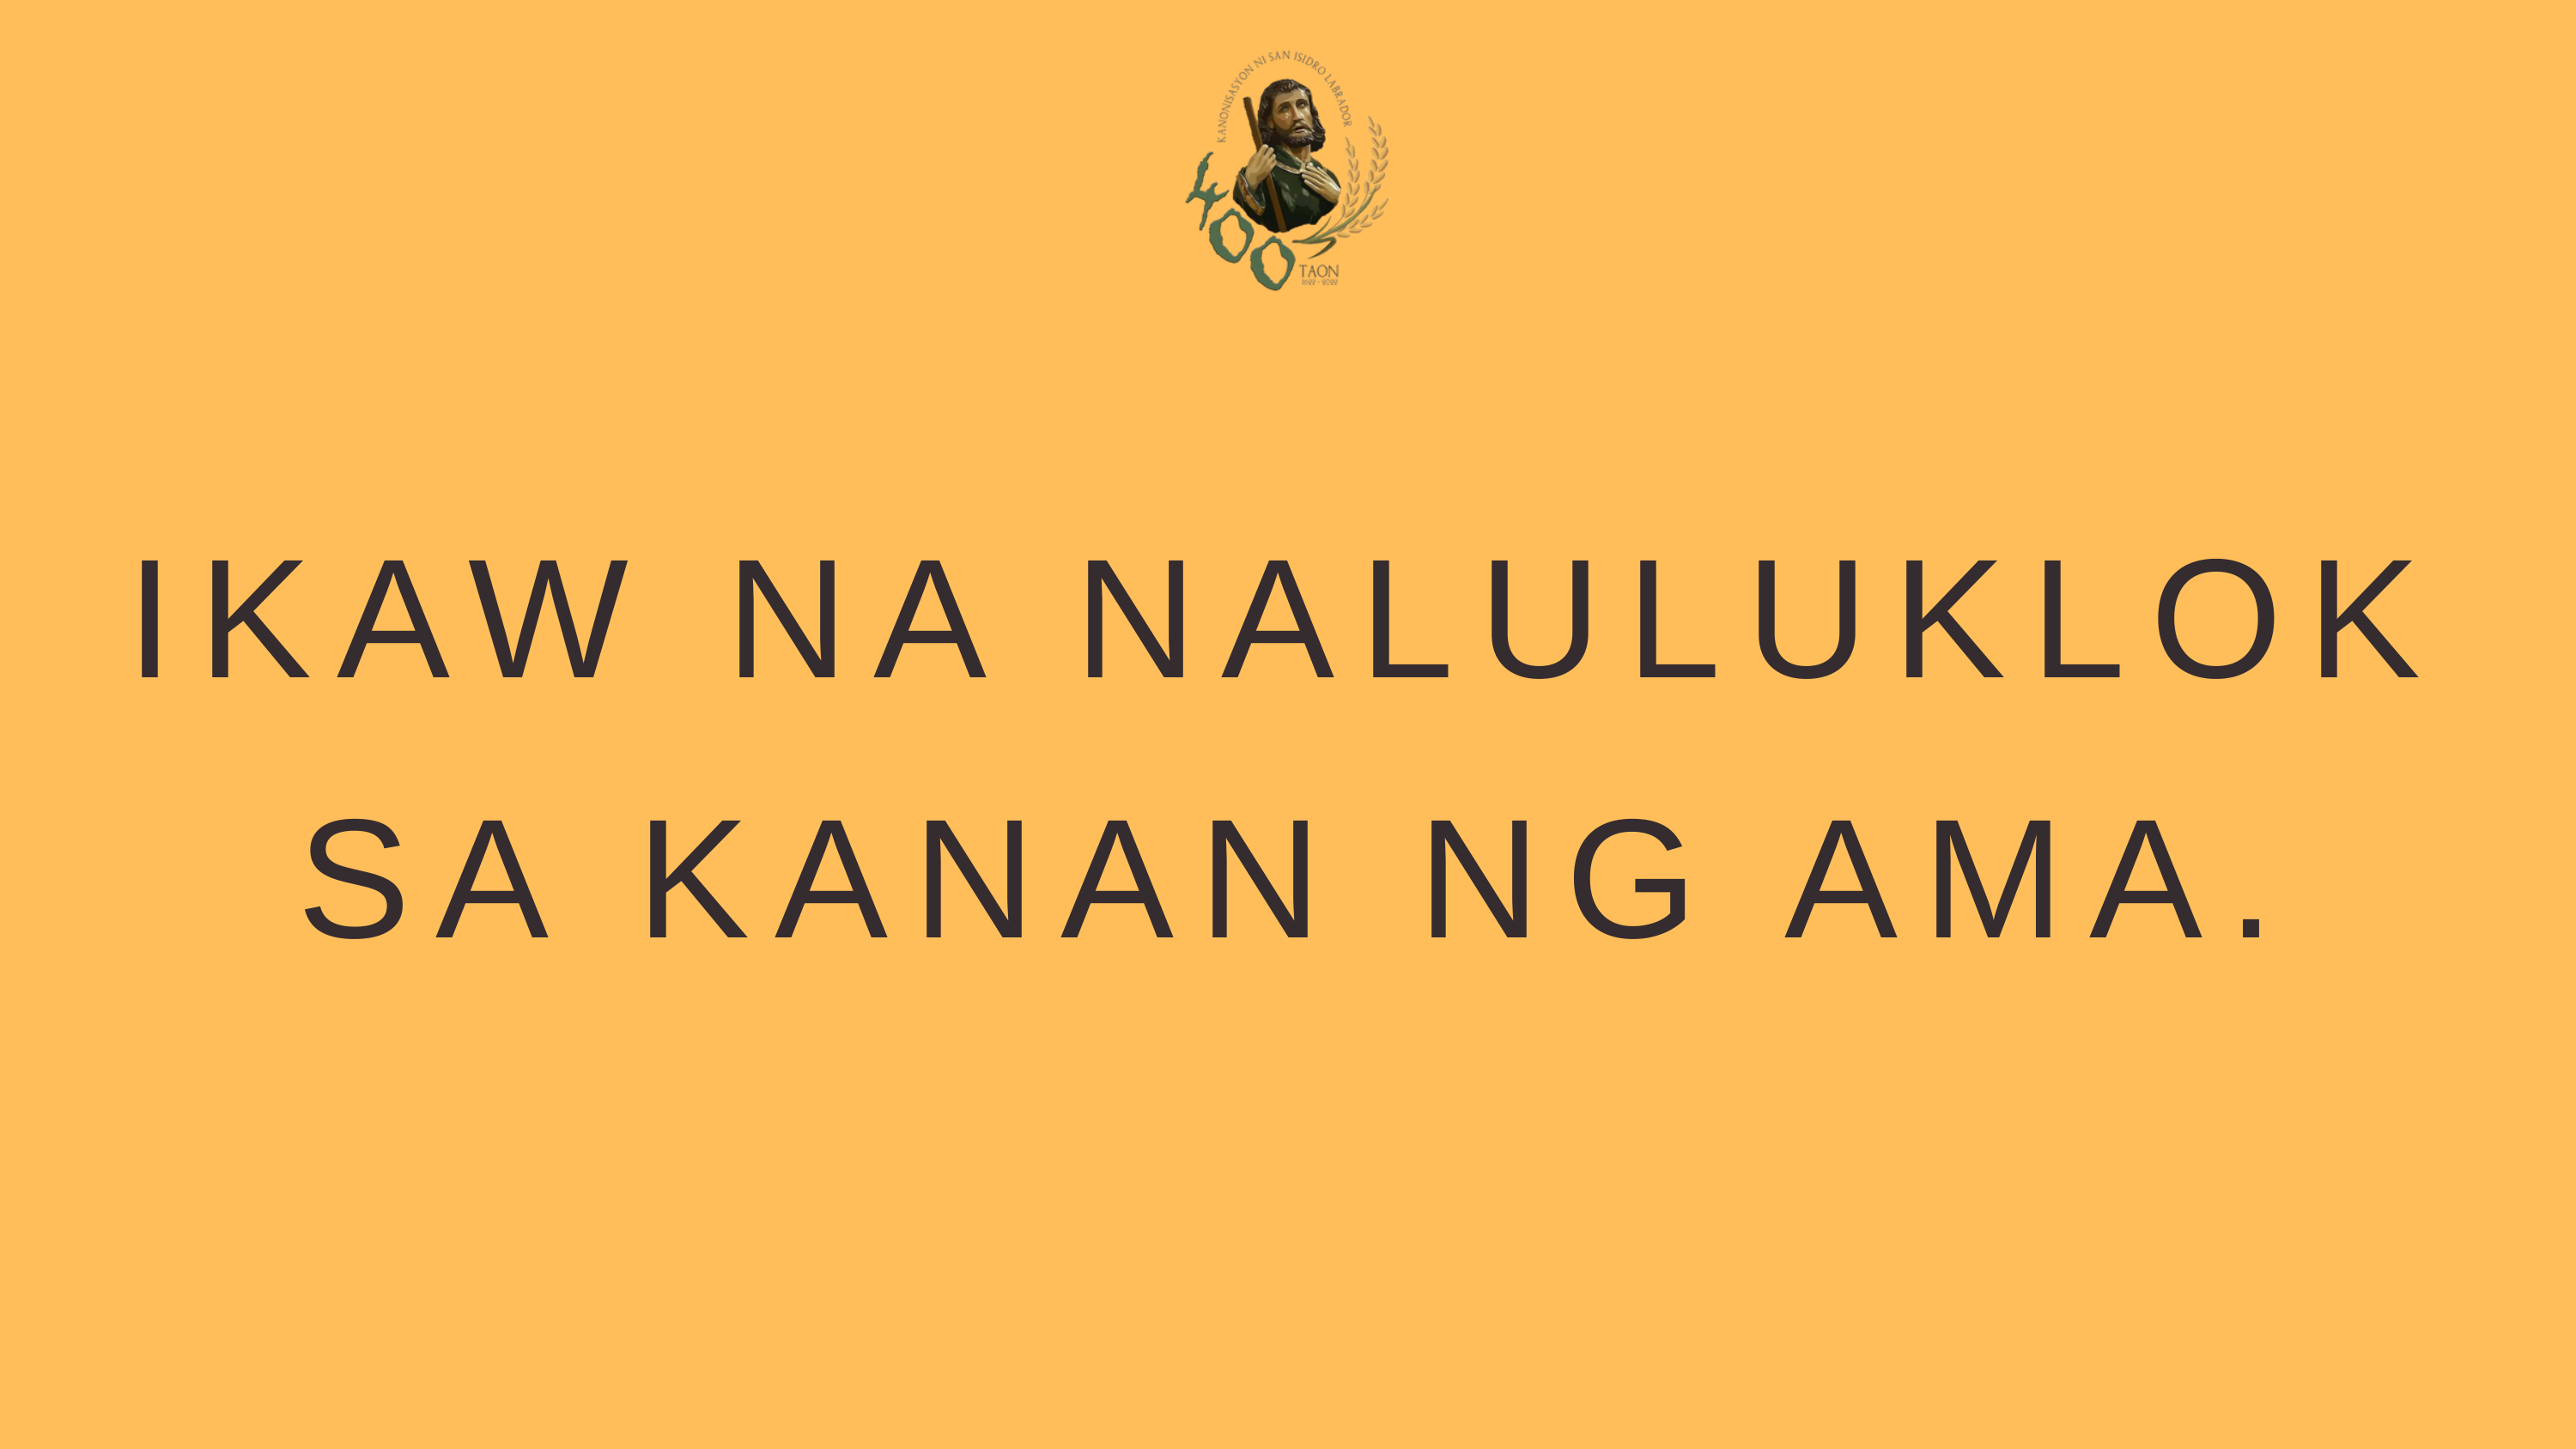

IKAW NA NALULUKLOK SA KANAN NG AMA.